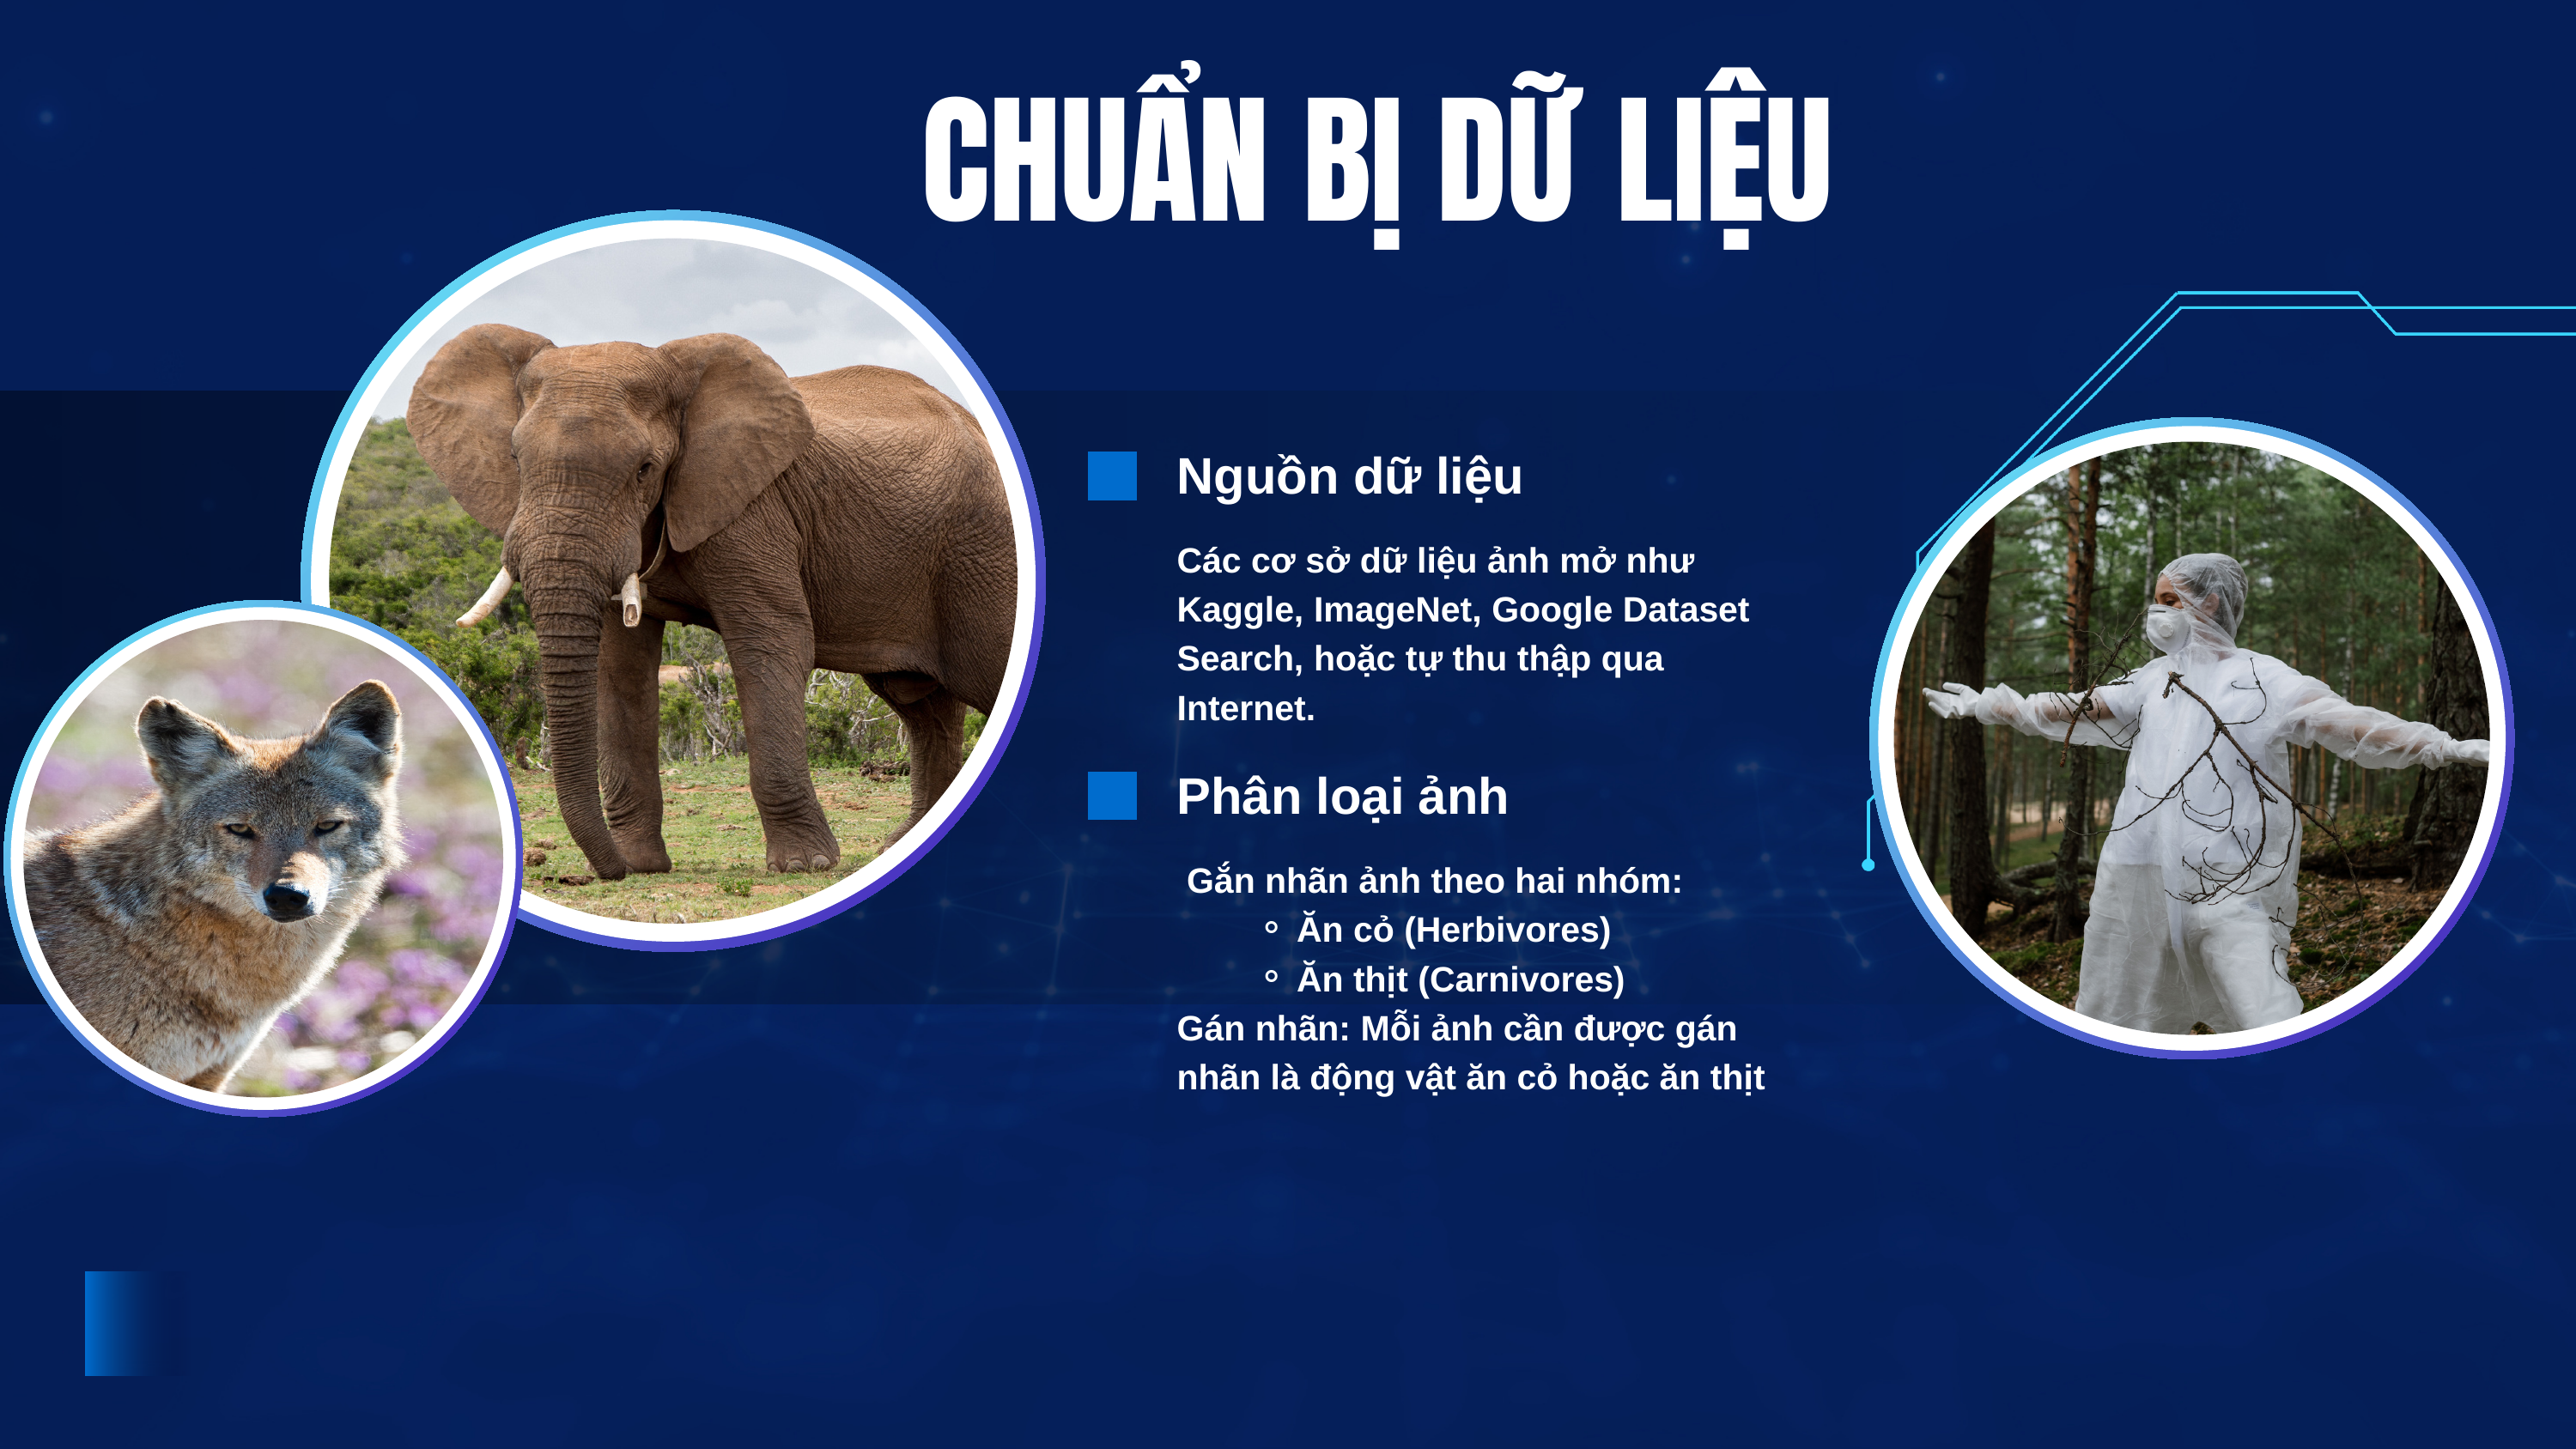

CHUẨN BỊ DỮ LIỆU

Nguồn dữ liệu

Các cơ sở dữ liệu ảnh mở như Kaggle, ImageNet, Google Dataset Search, hoặc tự thu thập qua Internet.

Phân loại ảnh

 Gắn nhãn ảnh theo hai nhóm:
Ăn cỏ (Herbivores)
Ăn thịt (Carnivores)
Gán nhãn: Mỗi ảnh cần được gán nhãn là động vật ăn cỏ hoặc ăn thịt